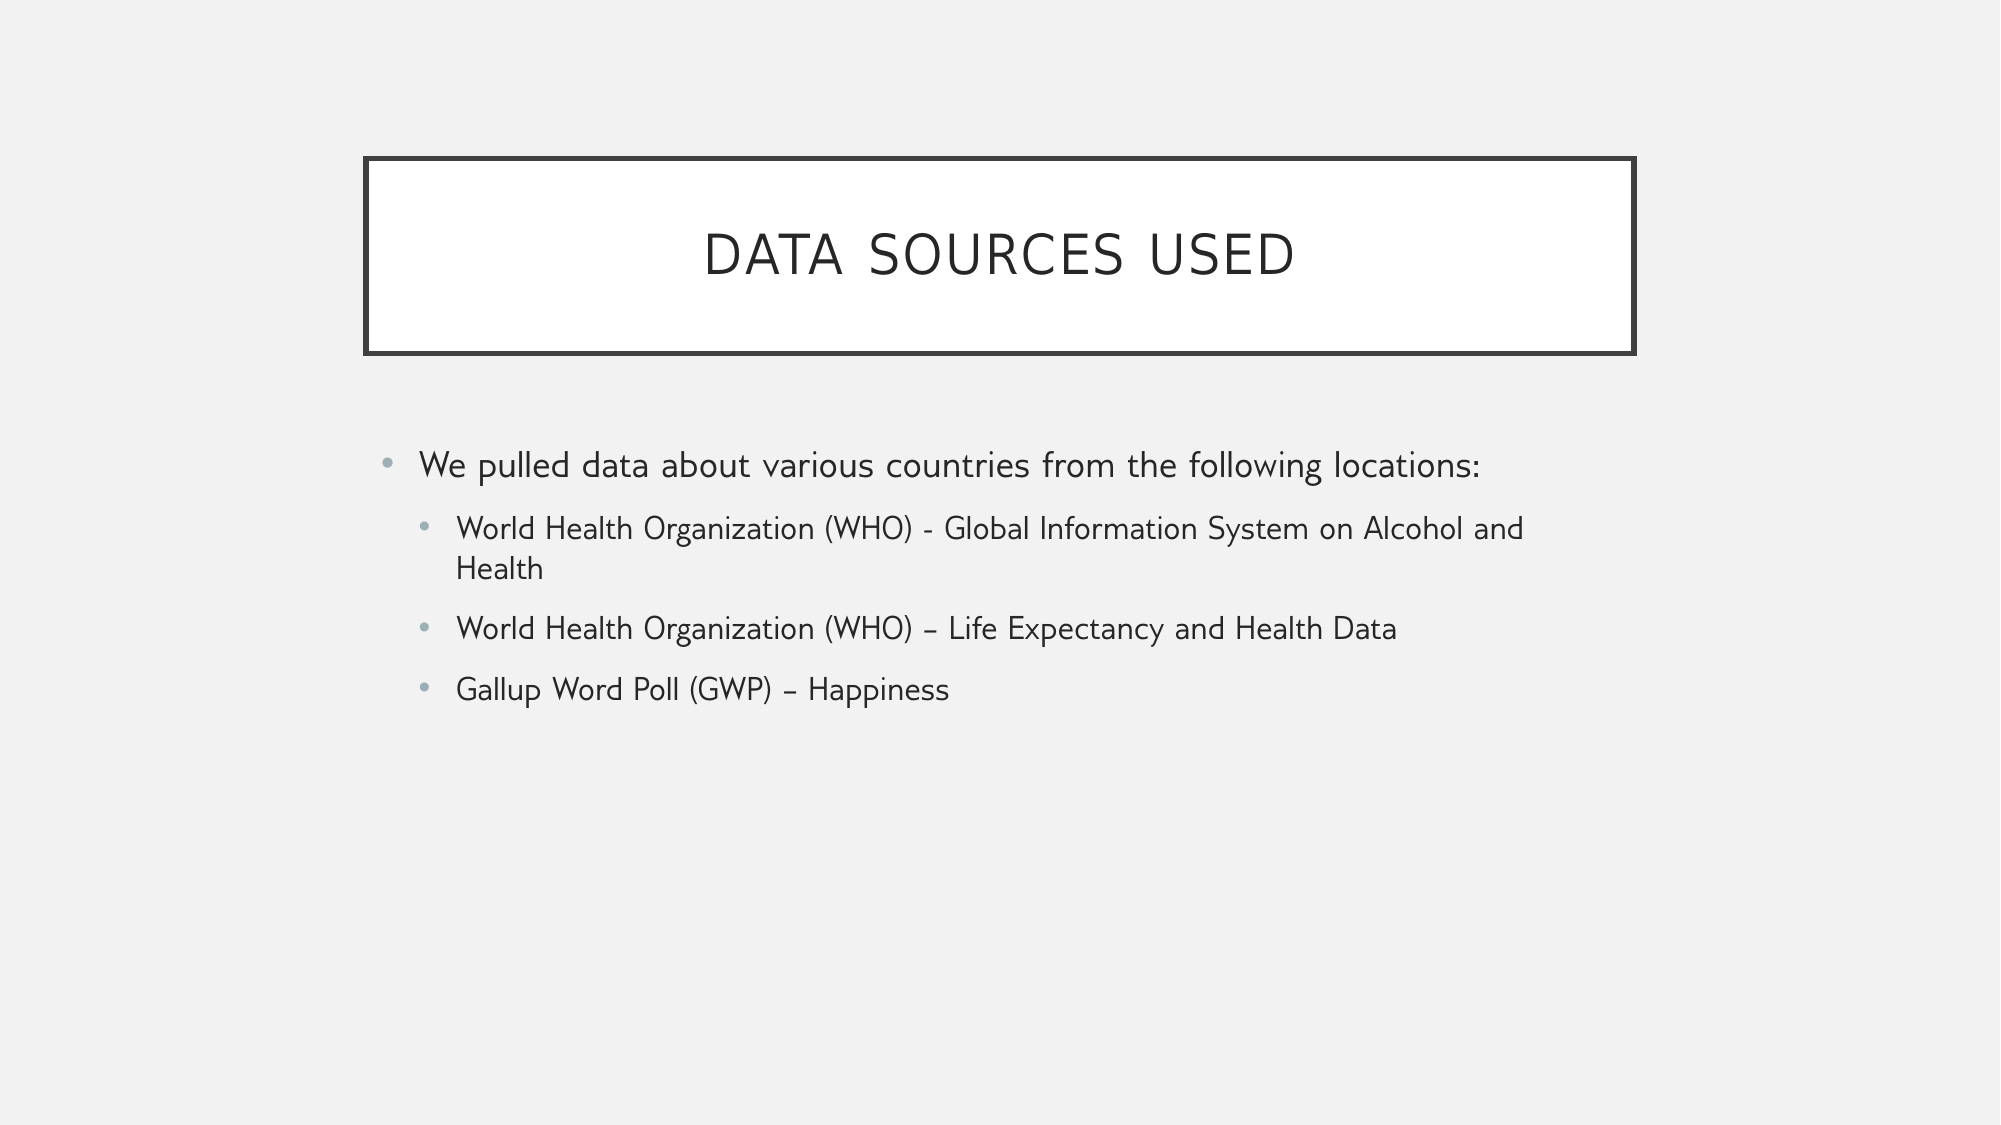

# Data Sources Used
We pulled data about various countries from the following locations:
World Health Organization (WHO) - Global Information System on Alcohol and Health
World Health Organization (WHO) – Life Expectancy and Health Data
Gallup Word Poll (GWP) – Happiness